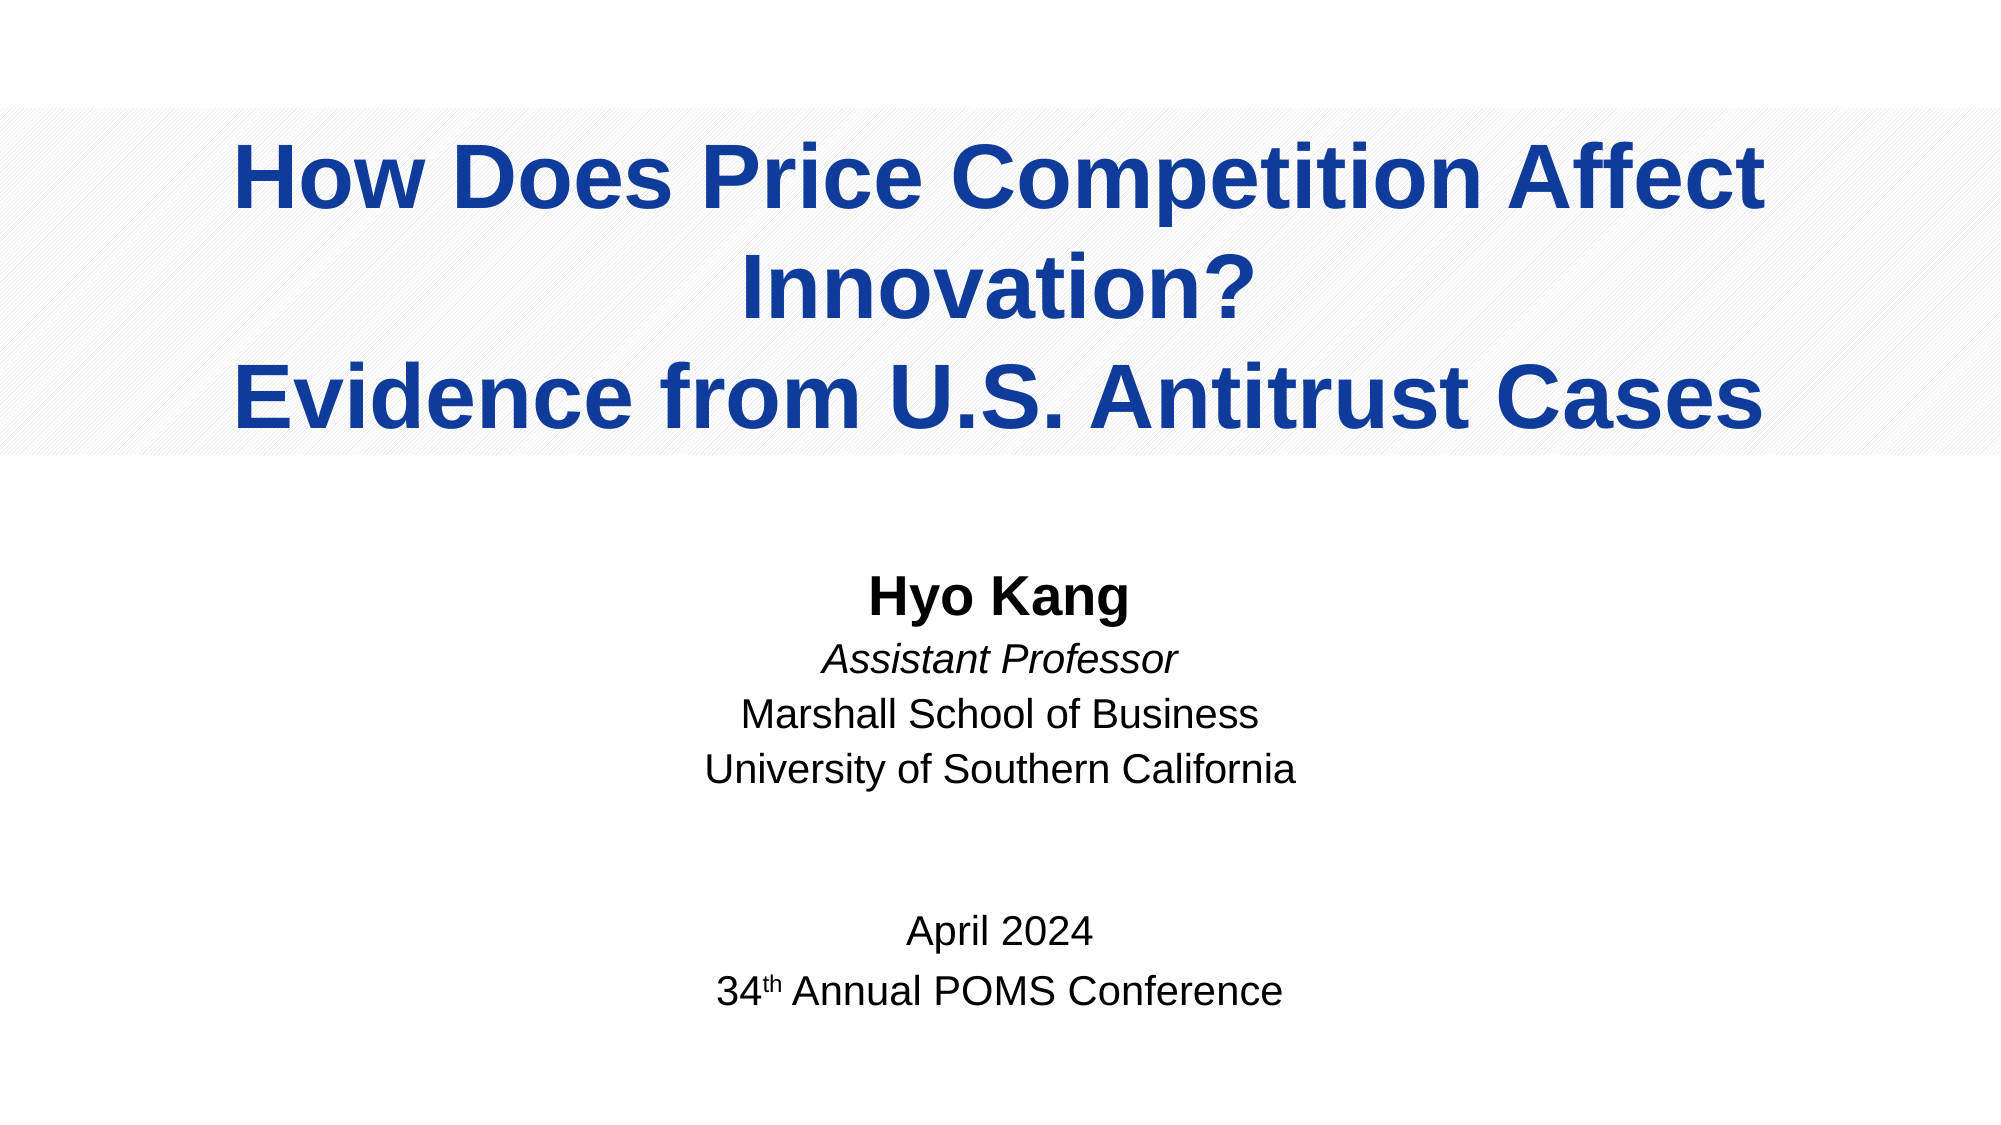

Price Fixing Cartels and Firm Innovation
How Does Price Competition Affect Innovation?
Evidence from U.S. Antitrust Cases
Hyo Kang
Assistant Professor
Marshall School of Business
University of Southern California
April 2024
34th Annual POMS Conference